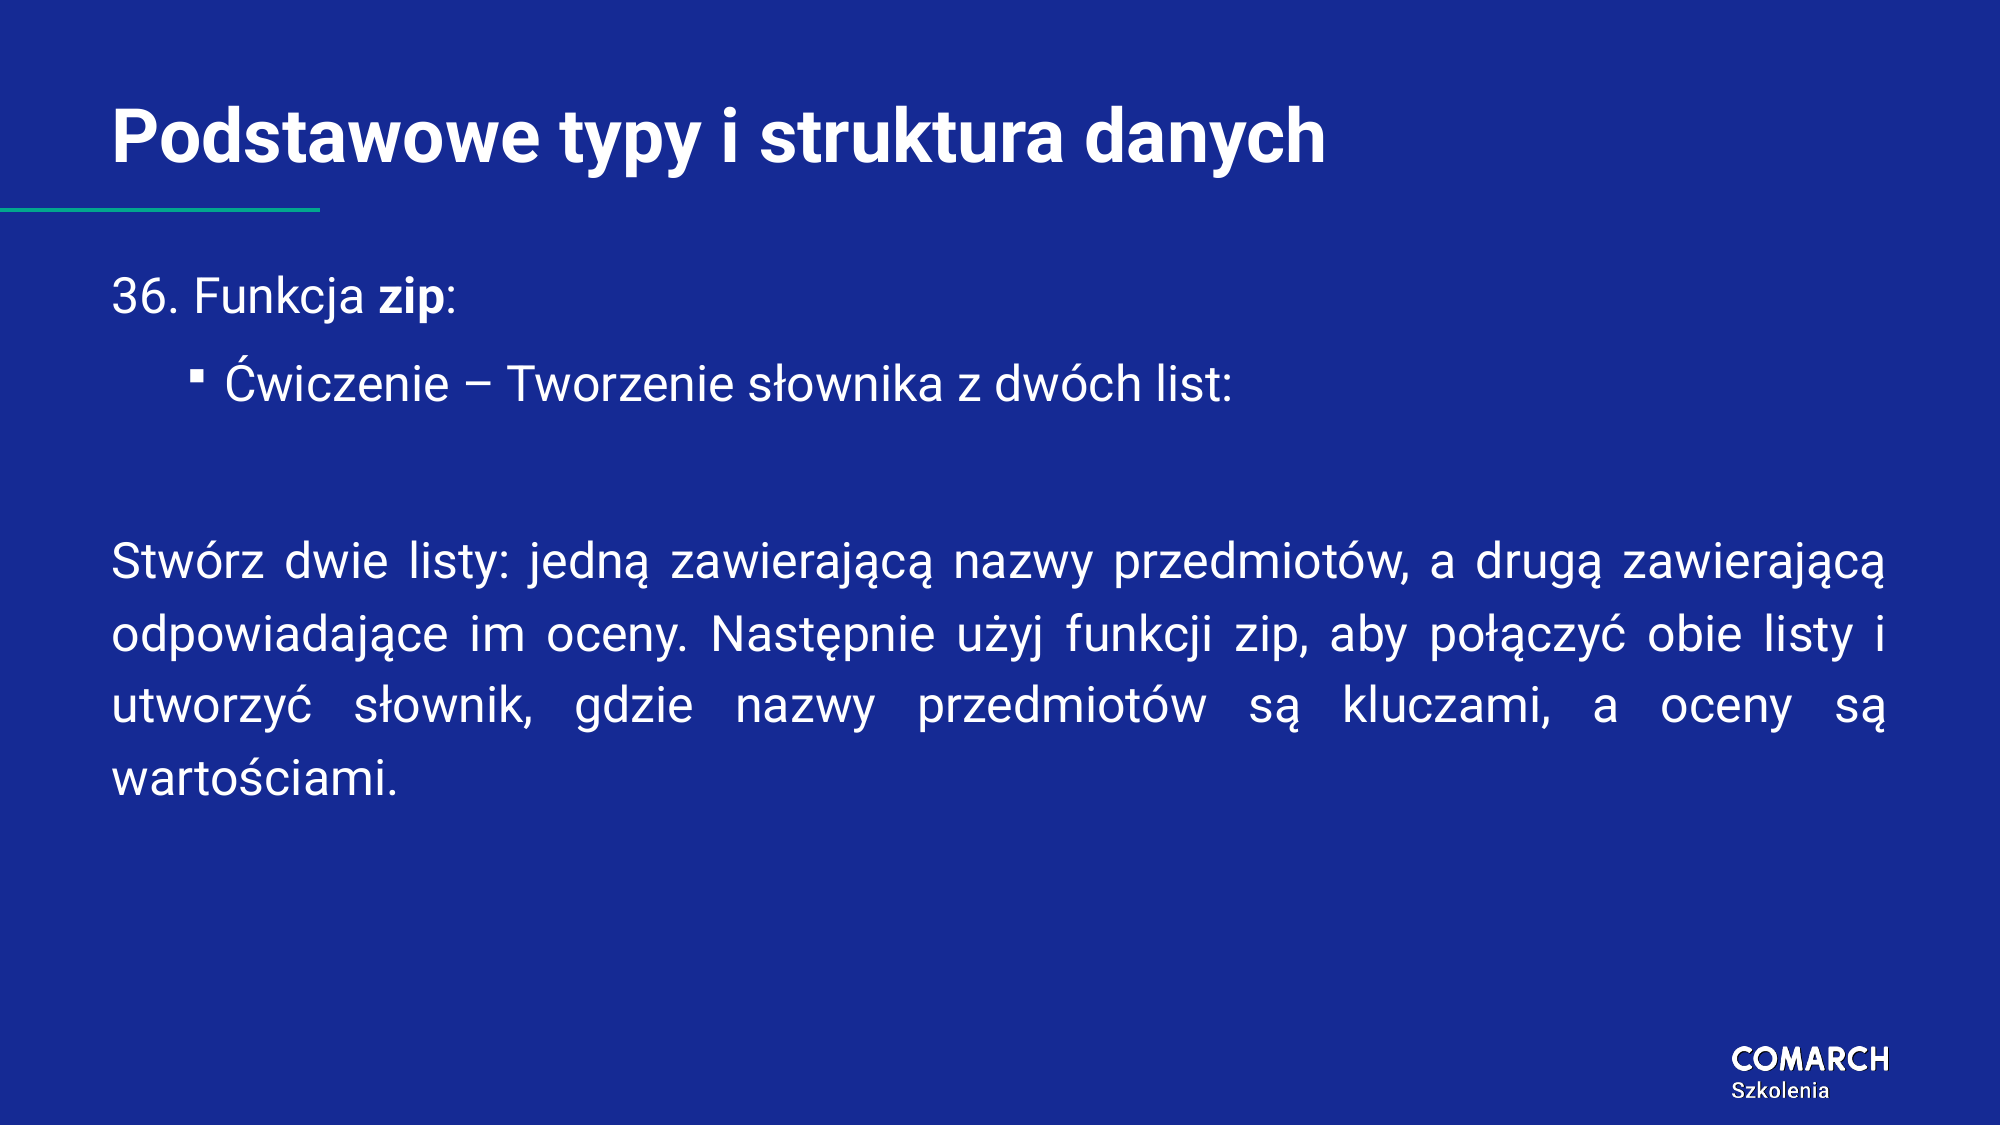

# Podstawowe typy i struktura danych
36. Funkcja zip:
Ćwiczenie – Tworzenie słownika z dwóch list:

Stwórz dwie listy: jedną zawierającą nazwy przedmiotów, a drugą zawierającą odpowiadające im oceny. Następnie użyj funkcji zip, aby połączyć obie listy i utworzyć słownik, gdzie nazwy przedmiotów są kluczami, a oceny są wartościami.